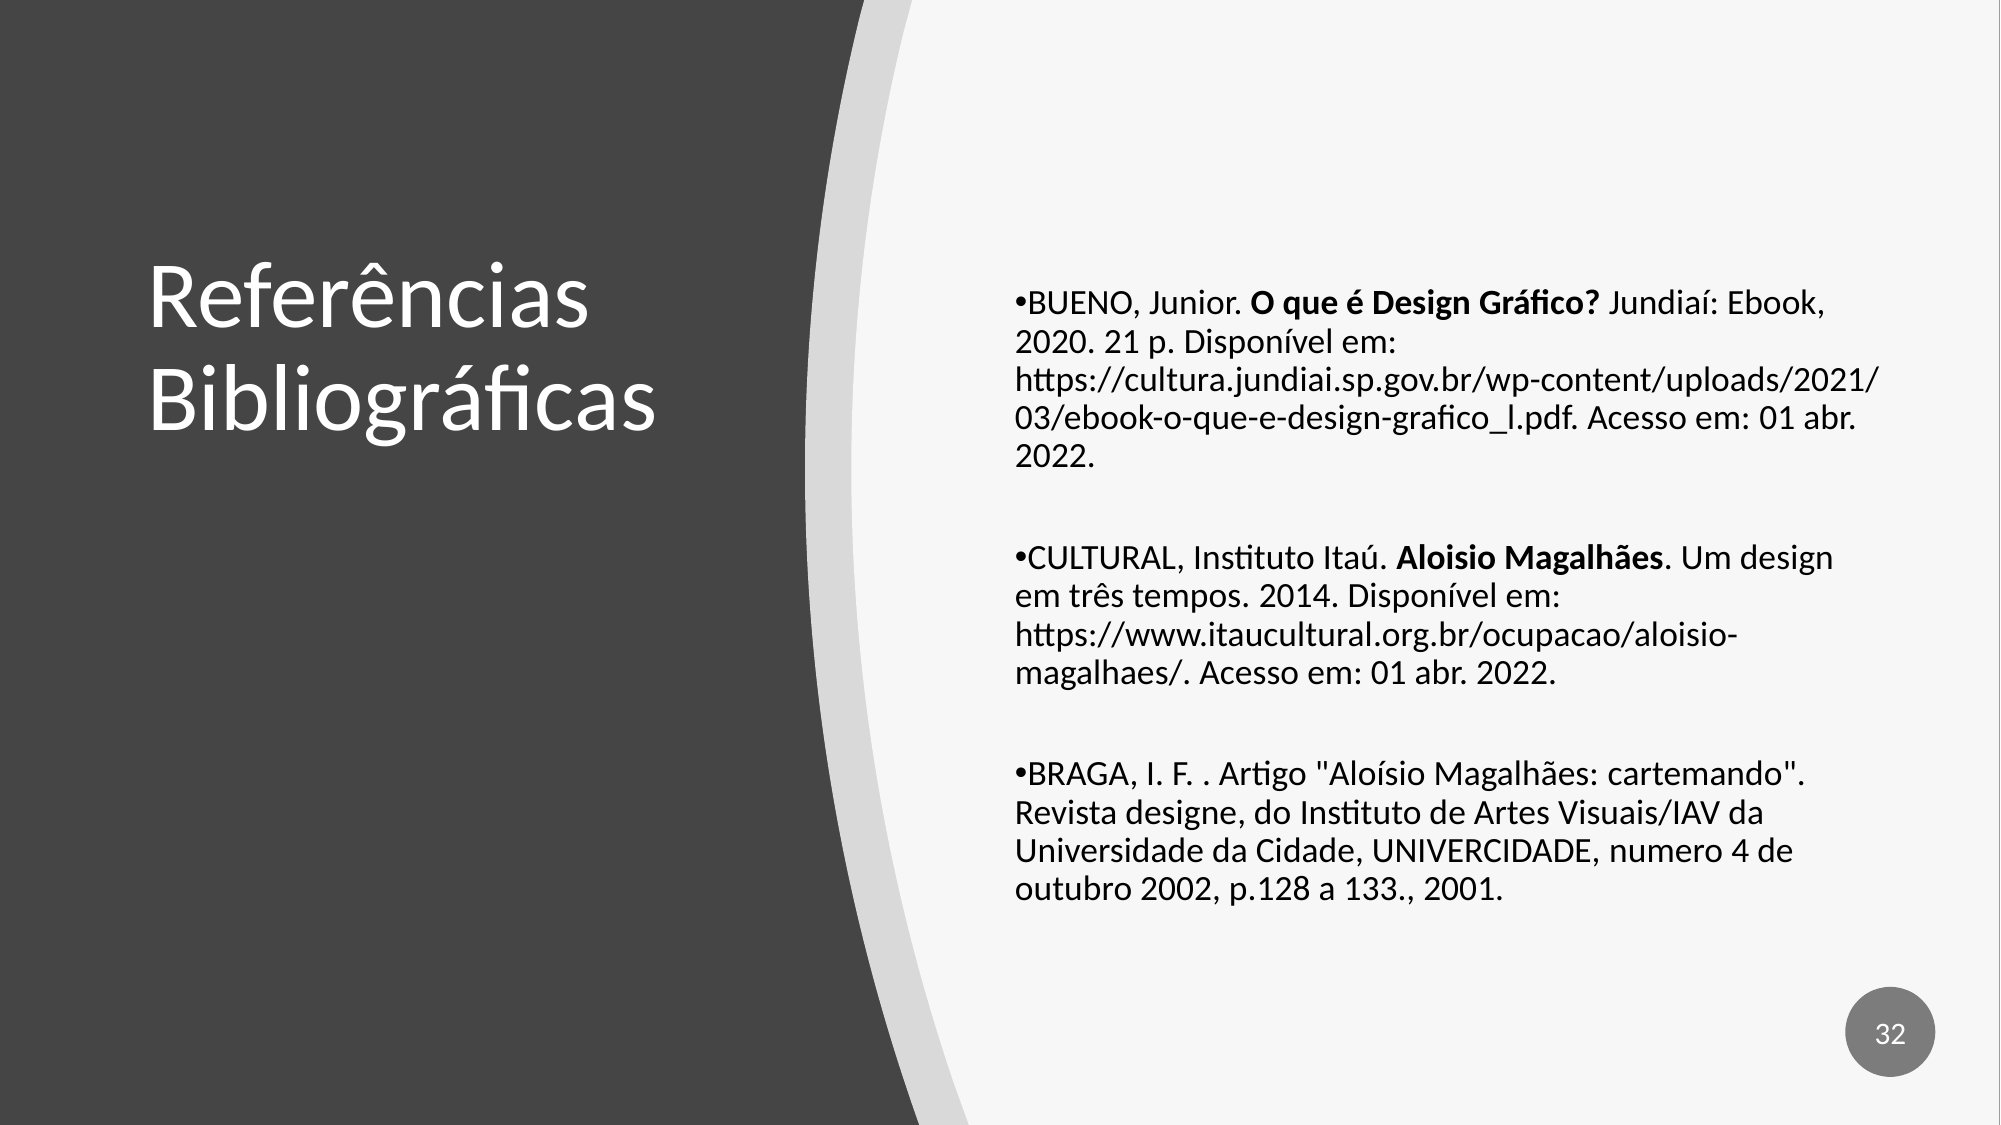

BUENO, Junior. O que é Design Gráfico? Jundiaí: Ebook, 2020. 21 p. Disponível em: https://cultura.jundiai.sp.gov.br/wp-content/uploads/2021/03/ebook-o-que-e-design-grafico_l.pdf. Acesso em: 01 abr. 2022.​

CULTURAL, Instituto Itaú. Aloisio Magalhães. Um design em três tempos. 2014. Disponível em: https://www.itaucultural.org.br/ocupacao/aloisio-magalhaes/. Acesso em: 01 abr. 2022.​

BRAGA, I. F. . Artigo "Aloísio Magalhães: cartemando". Revista designe, do Instituto de Artes Visuais/IAV da Universidade da Cidade, UNIVERCIDADE, numero 4 de outubro 2002, p.128 a 133., 2001. ​
# Referências Bibliográficas
32